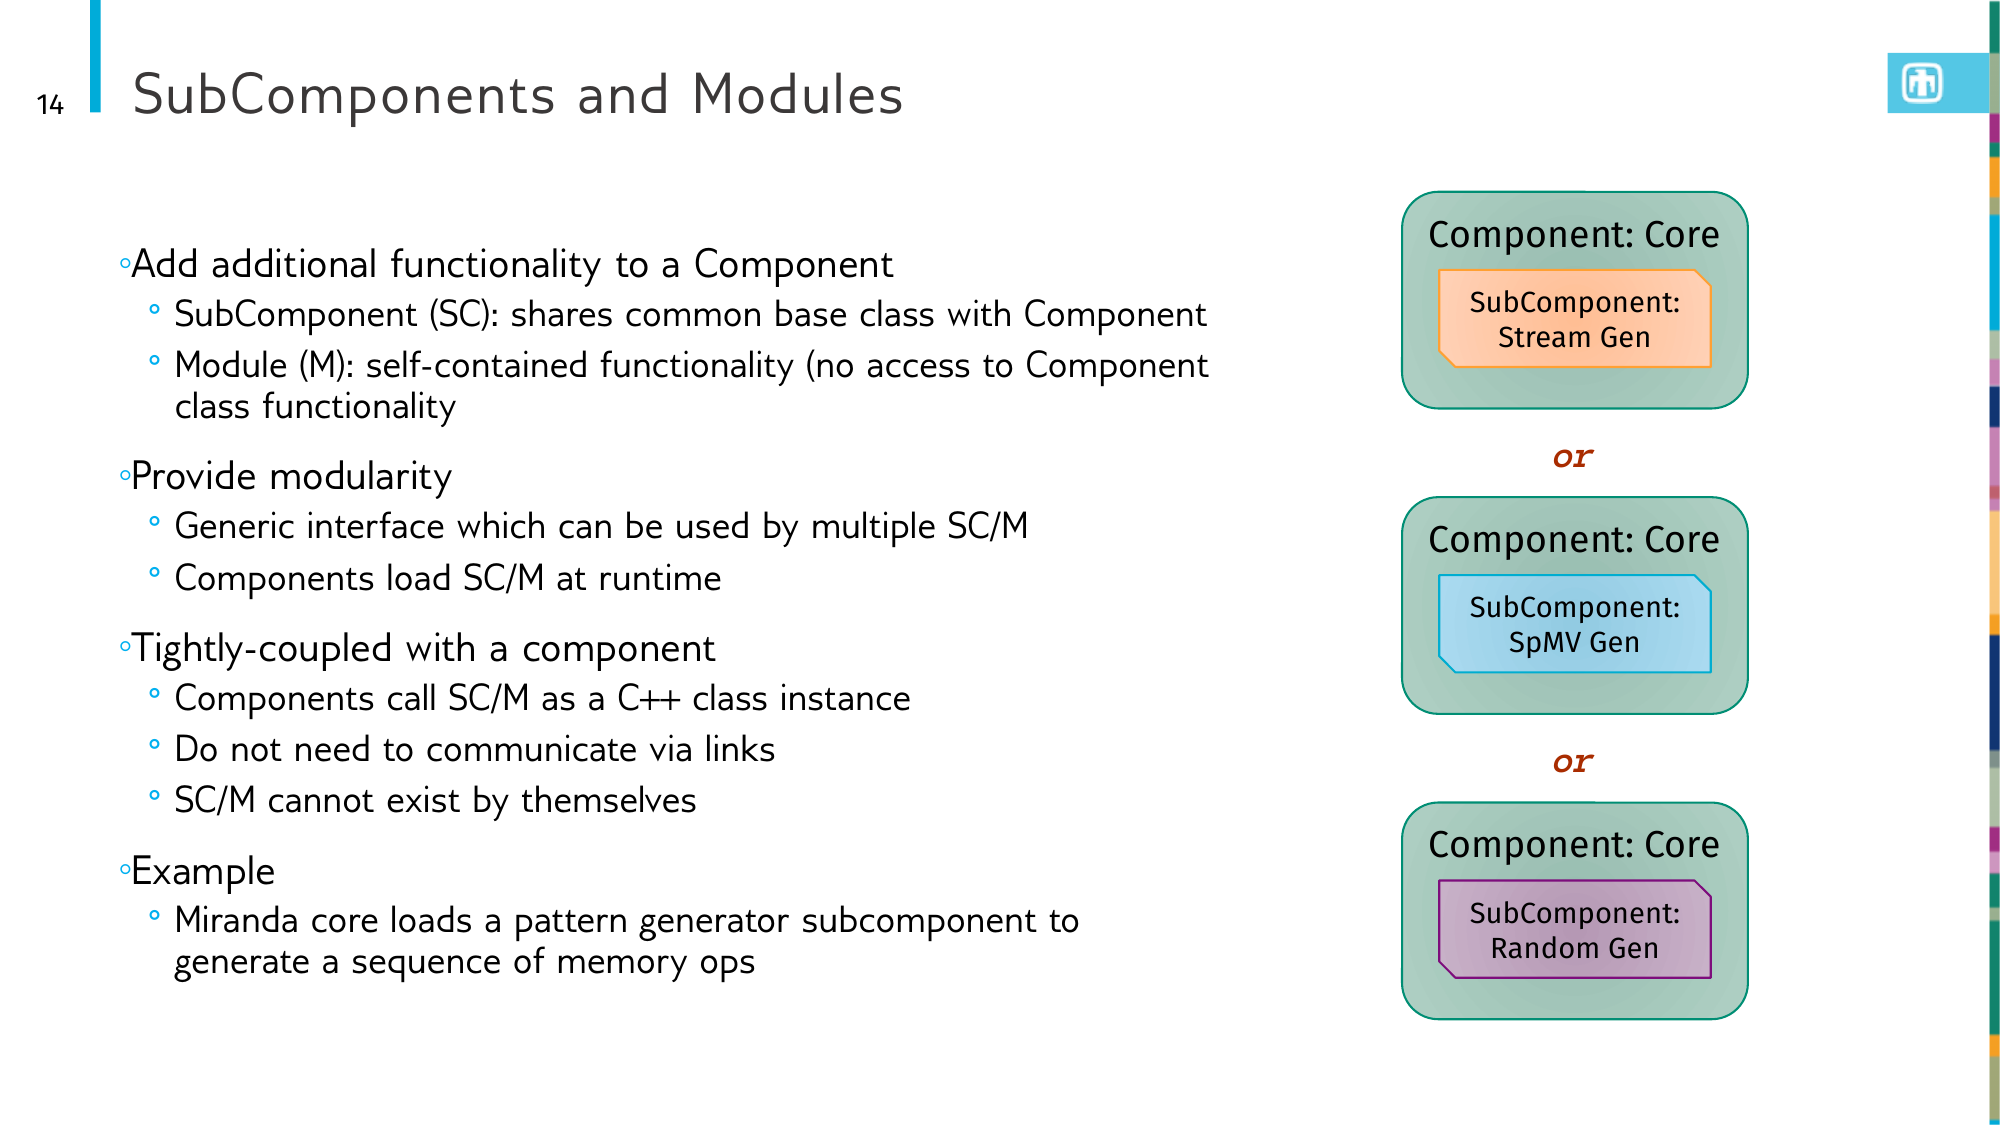

# SubComponents and Modules
14
Component: Core
SubComponent: Stream Gen
Add additional functionality to a Component
SubComponent (SC): shares common base class with Component
Module (M): self-contained functionality (no access to Component class functionality
Provide modularity
Generic interface which can be used by multiple SC/M
Components load SC/M at runtime
Tightly-coupled with a component
Components call SC/M as a C++ class instance
Do not need to communicate via links
SC/M cannot exist by themselves
Example
Miranda core loads a pattern generator subcomponent to generate a sequence of memory ops
or
Component: Core
SubComponent: SpMV Gen
or
Component: Core
SubComponent: Random Gen